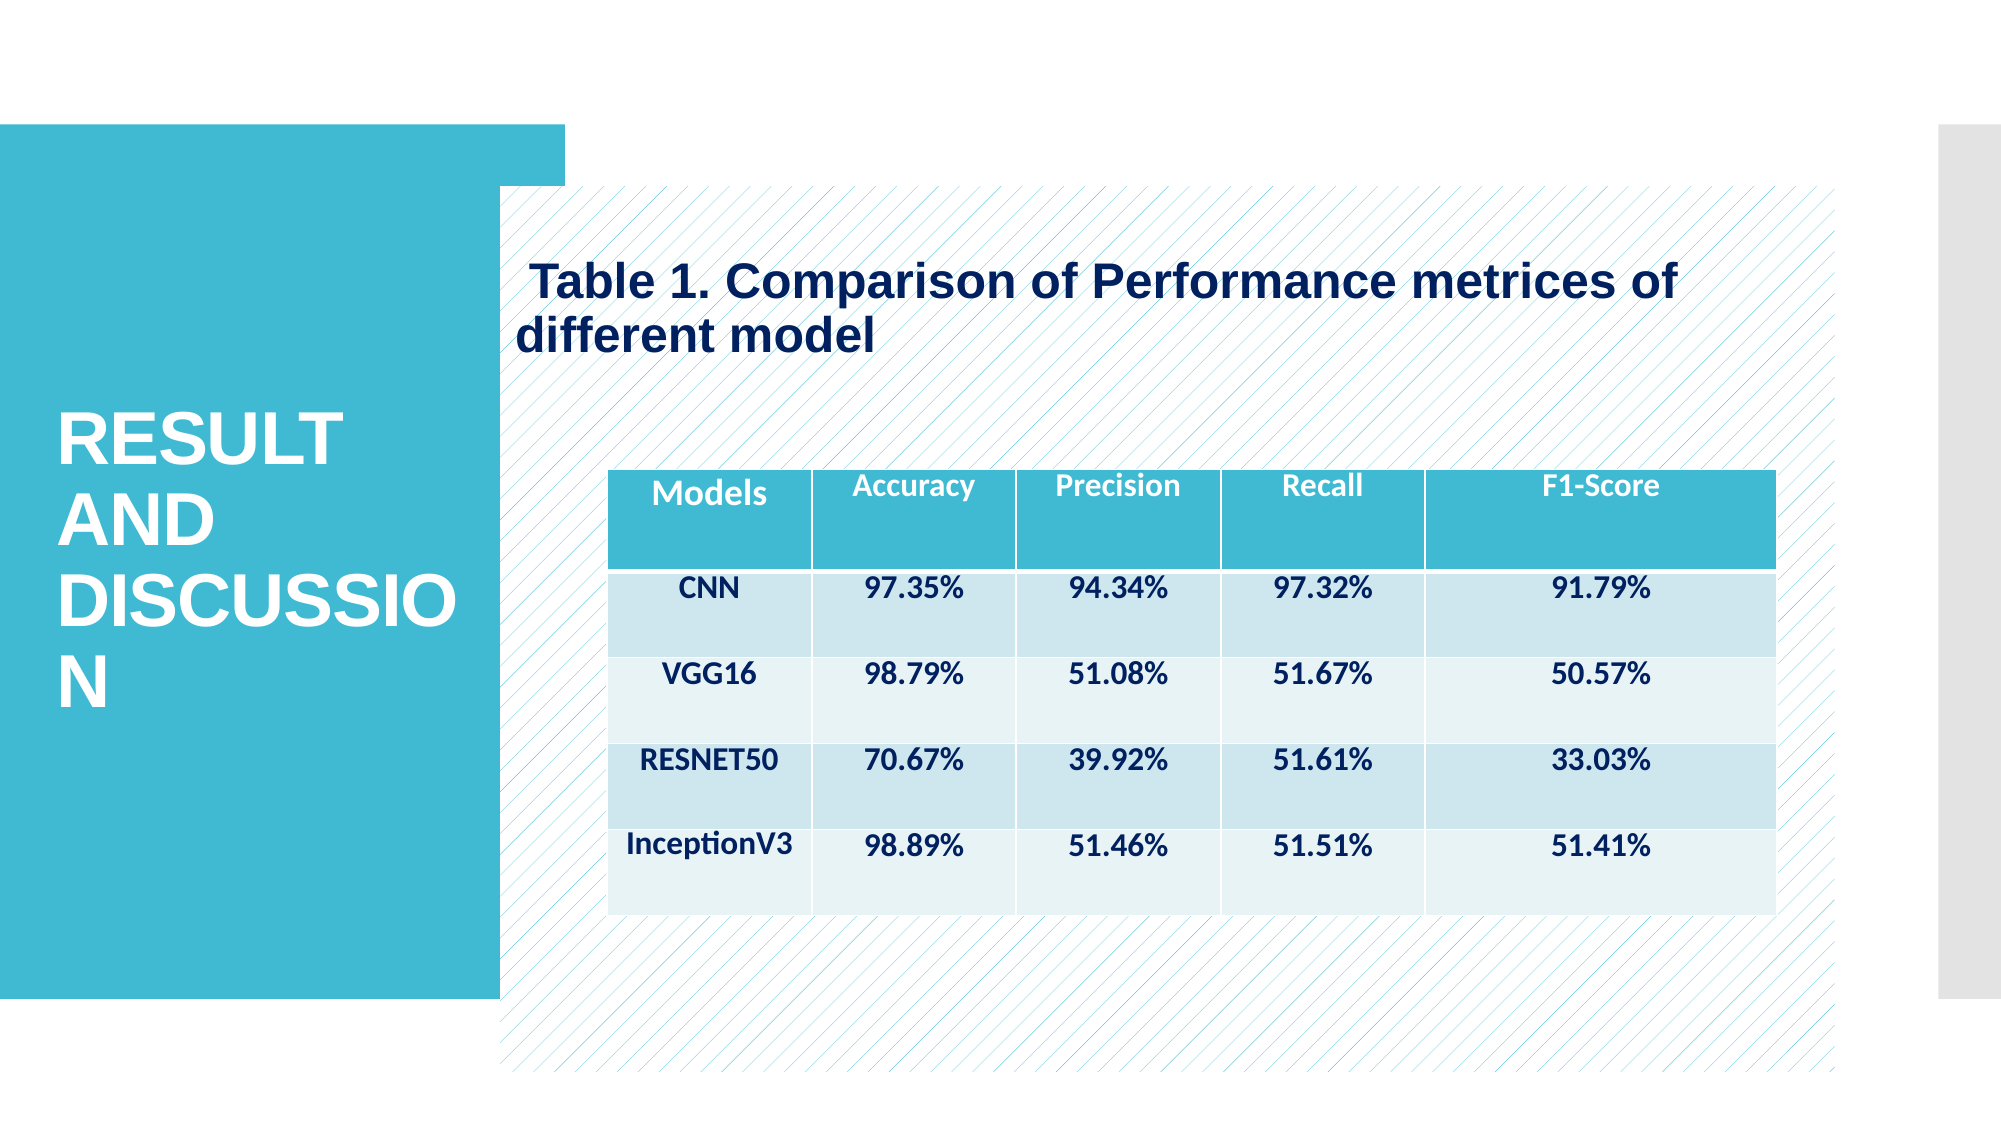

# RESULT AND DISCUSSION
 Table 1. Comparison of Performance metrices of different model

| Models | Accuracy | Precision | Recall | F1-Score |
| --- | --- | --- | --- | --- |
| CNN | 97.35% | 94.34% | 97.32% | 91.79% |
| VGG16 | 98.79% | 51.08% | 51.67% | 50.57% |
| RESNET50 | 70.67% | 39.92% | 51.61% | 33.03% |
| InceptionV3 | 98.89% | 51.46% | 51.51% | 51.41% |